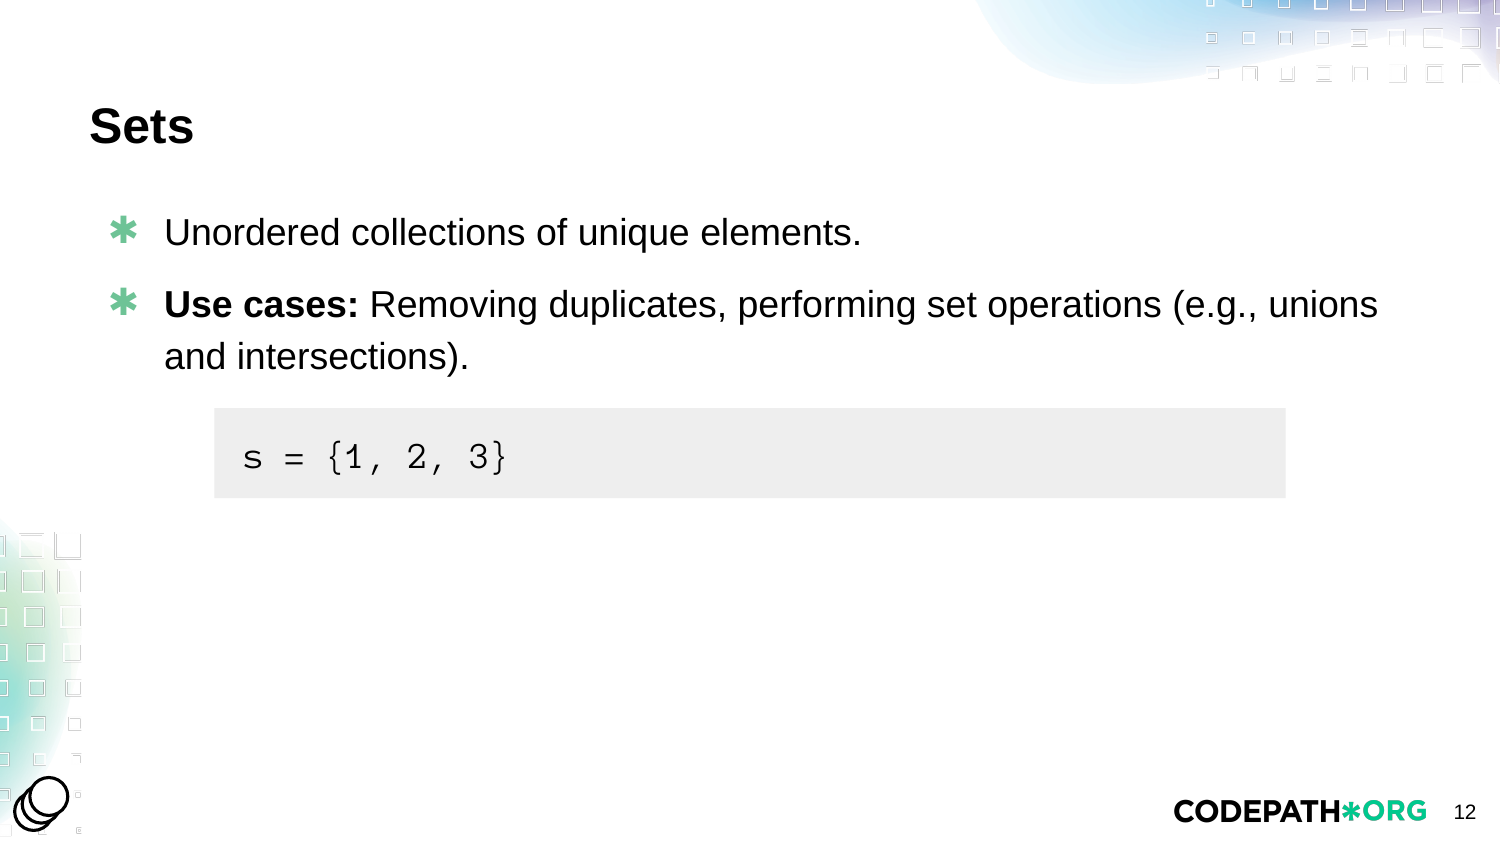

# Sets
Unordered collections of unique elements.
Use cases: Removing duplicates, performing set operations (e.g., unions and intersections).
s = {1, 2, 3}

12